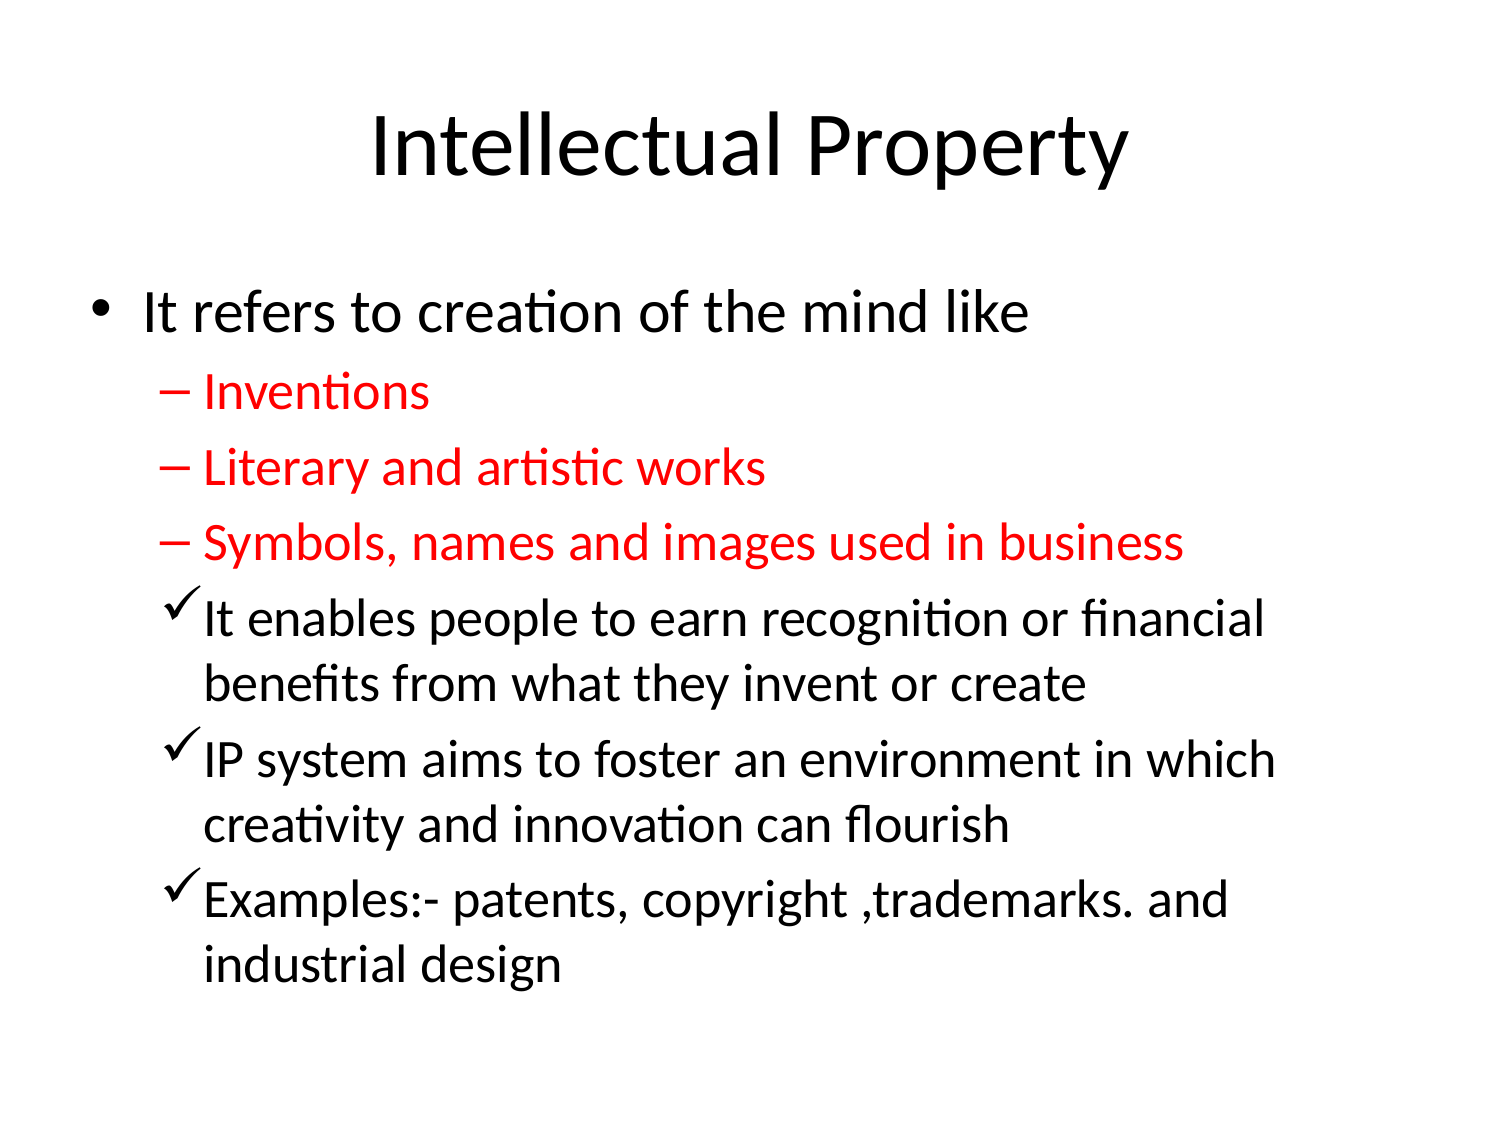

# Intellectual Property
It refers to creation of the mind like
Inventions
Literary and artistic works
Symbols, names and images used in business
It enables people to earn recognition or financial benefits from what they invent or create
IP system aims to foster an environment in which creativity and innovation can flourish
Examples:- patents, copyright ,trademarks. and  industrial design